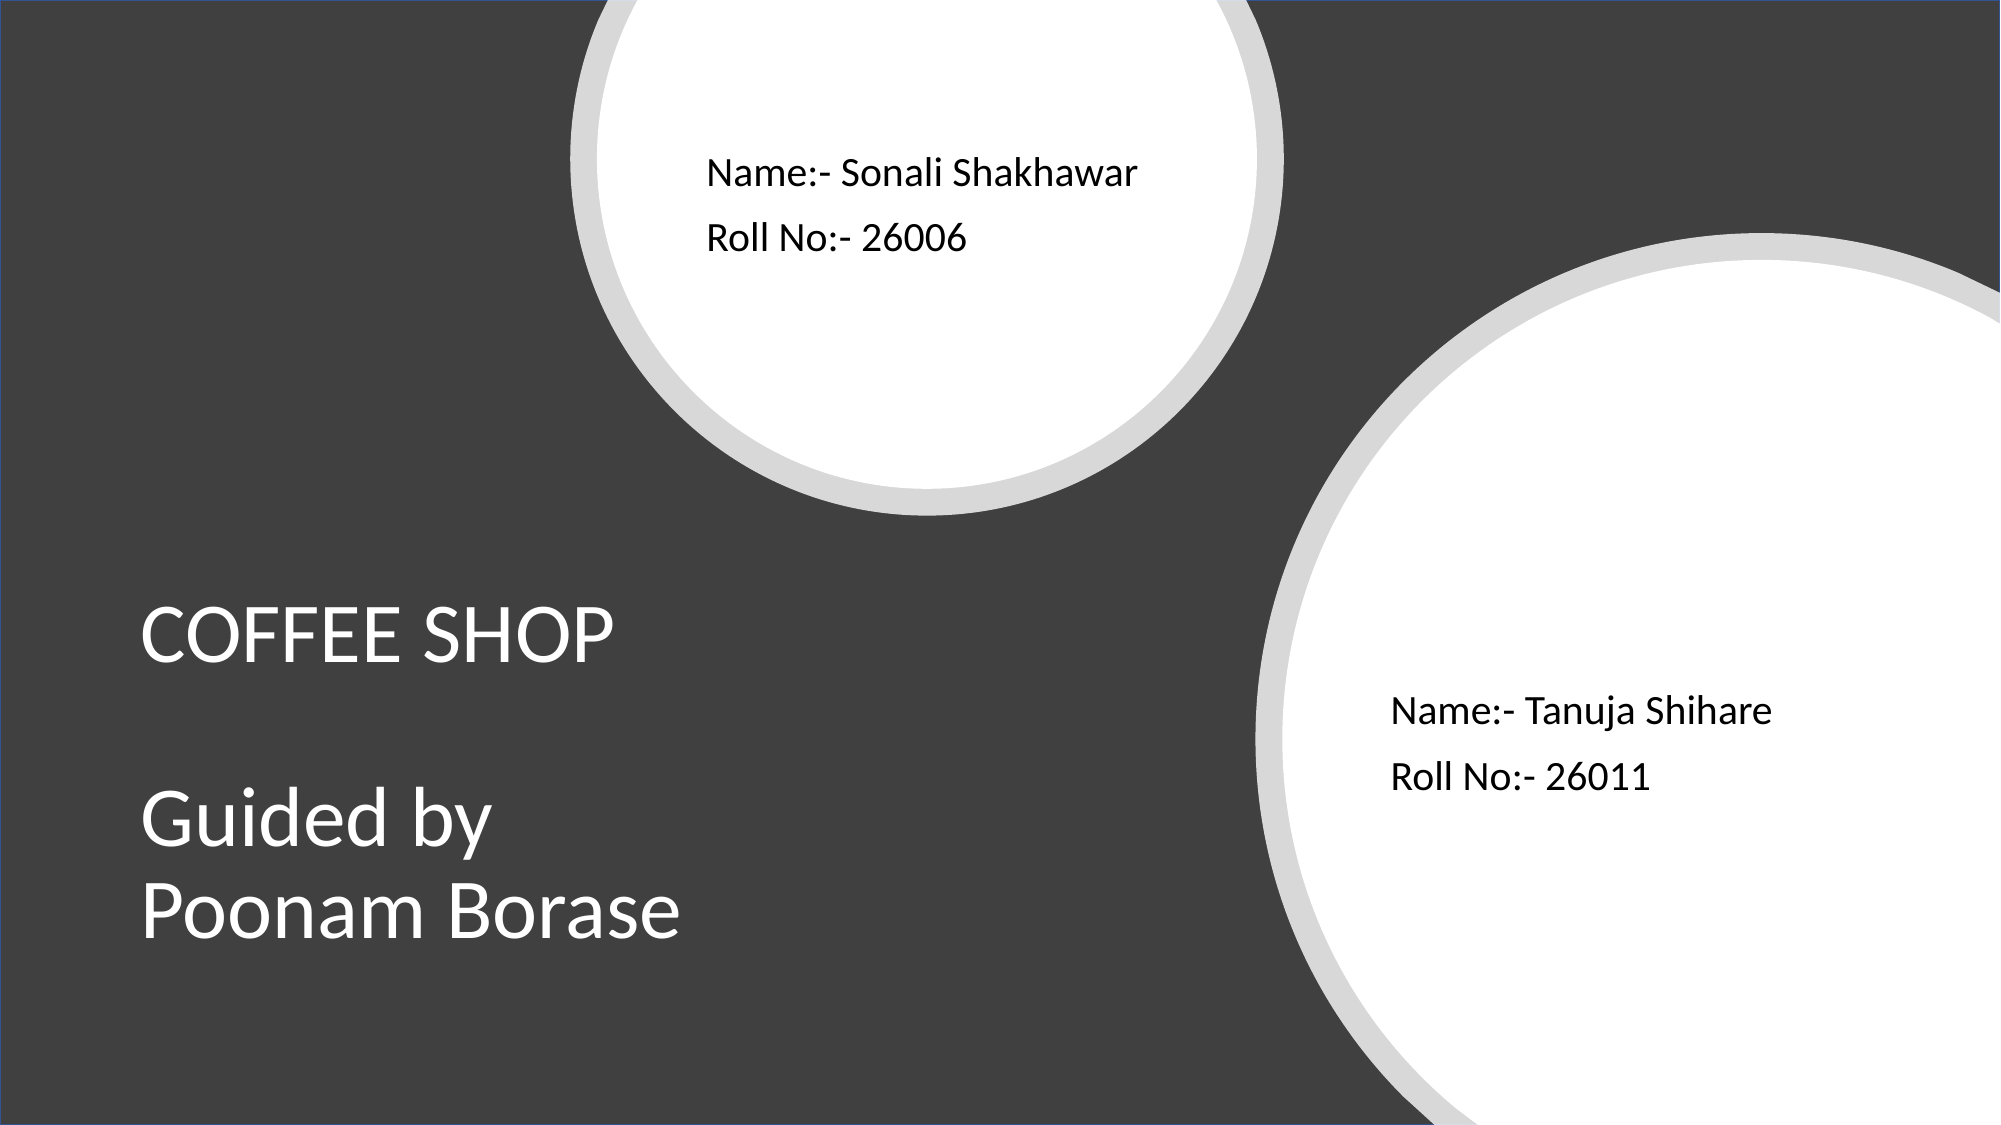

Name:- Sonali Shakhawar
Roll No:- 26006

Name:- Tanuja Shihare
Roll No:- 26011
# COFFEE SHOP Guided by Poonam Borase